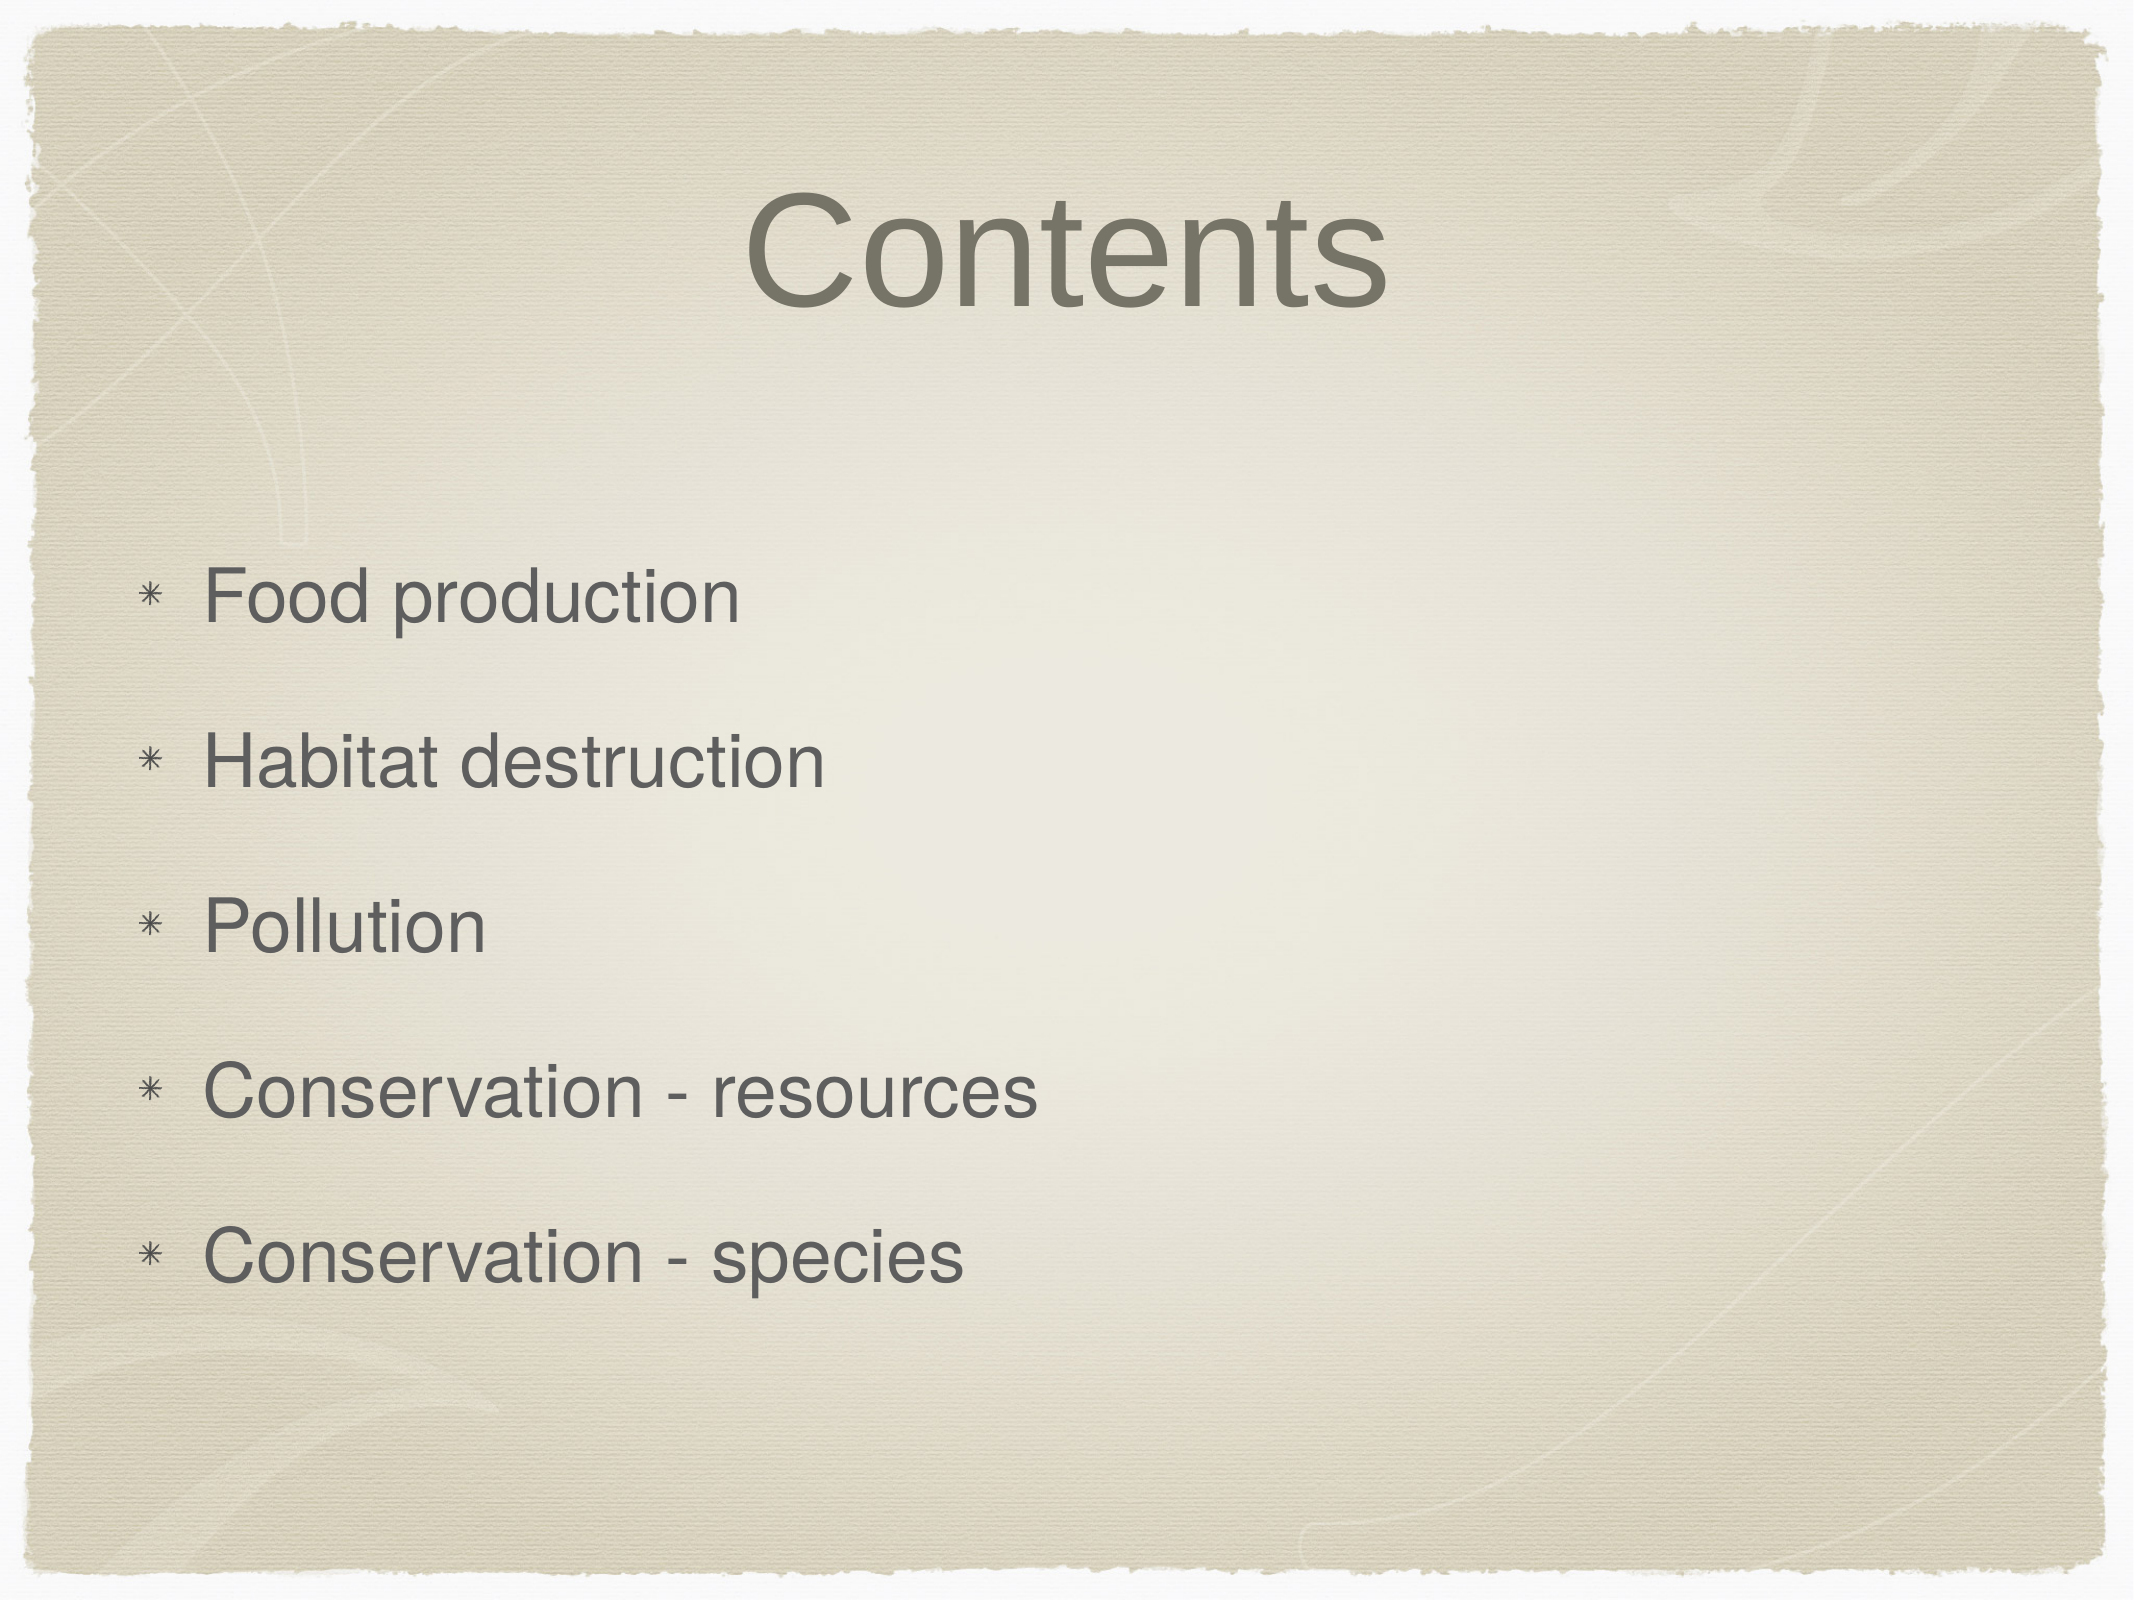

# Contents
Food production
Habitat destruction
Pollution
Conservation - resources
Conservation - species